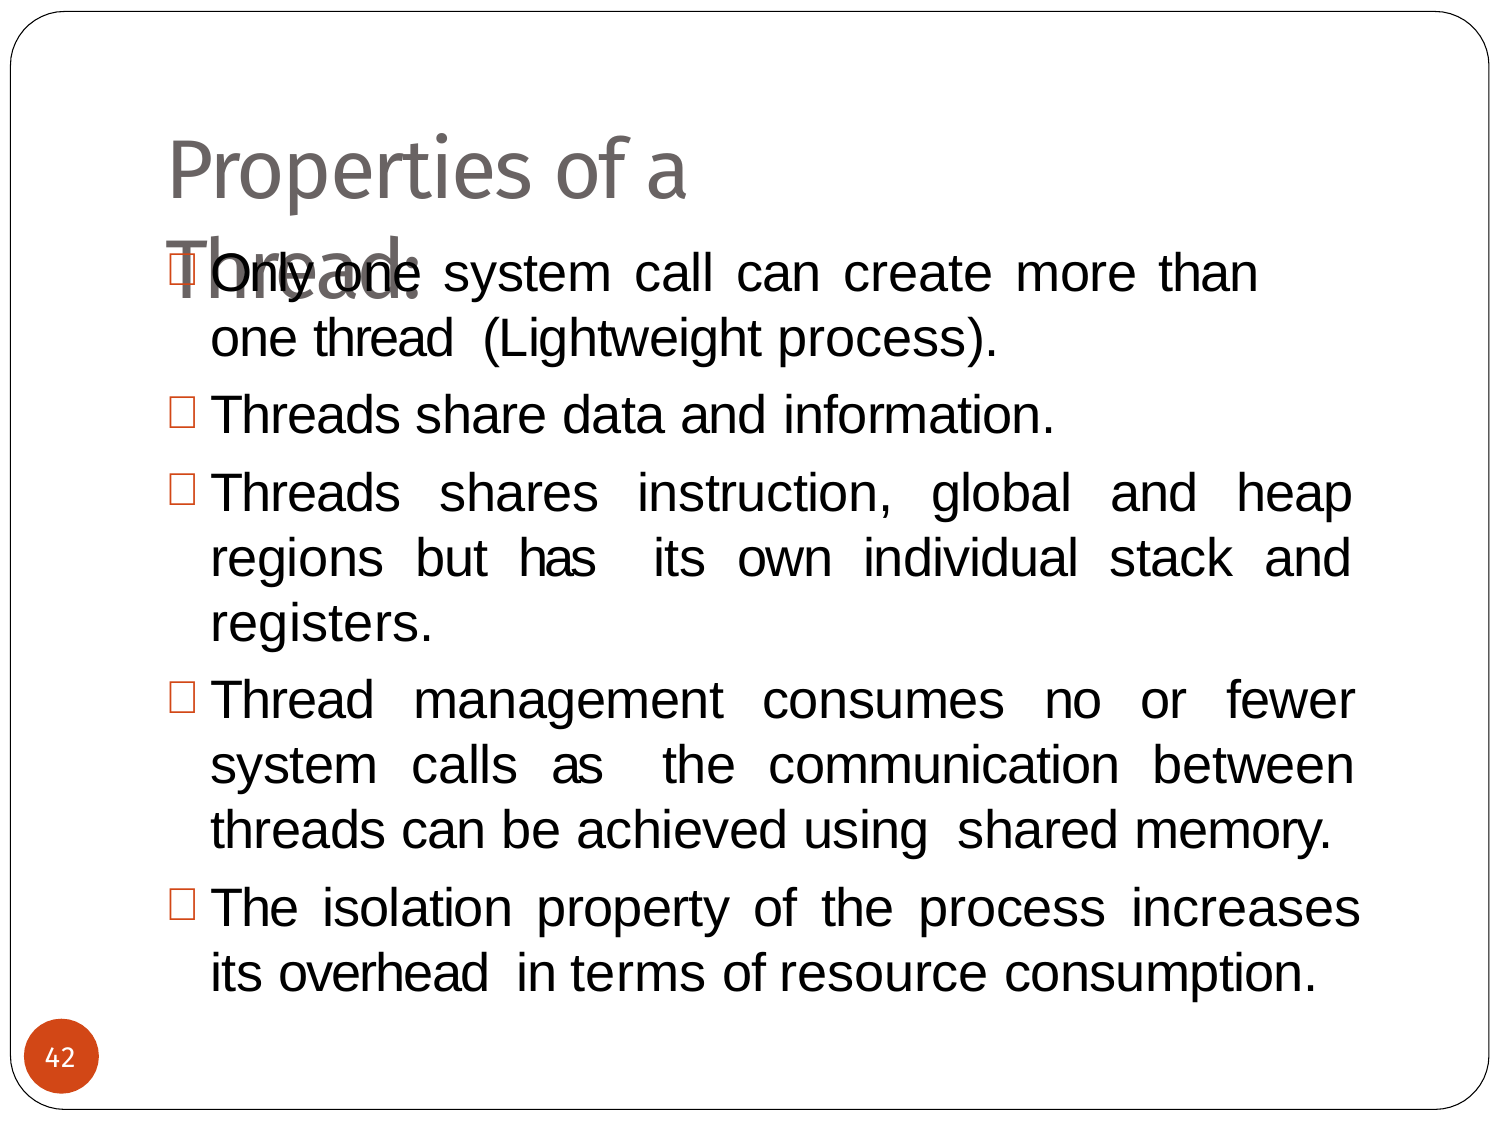

# Properties of a Thread:
Only one system call can create more than one thread  (Lightweight process).
Threads share data and information.
Threads shares instruction, global and heap regions but has  its own individual stack and registers.
Thread management consumes no or fewer system calls as  the communication between threads can be achieved using  shared memory.
The isolation property of the process increases its overhead  in terms of resource consumption.

42